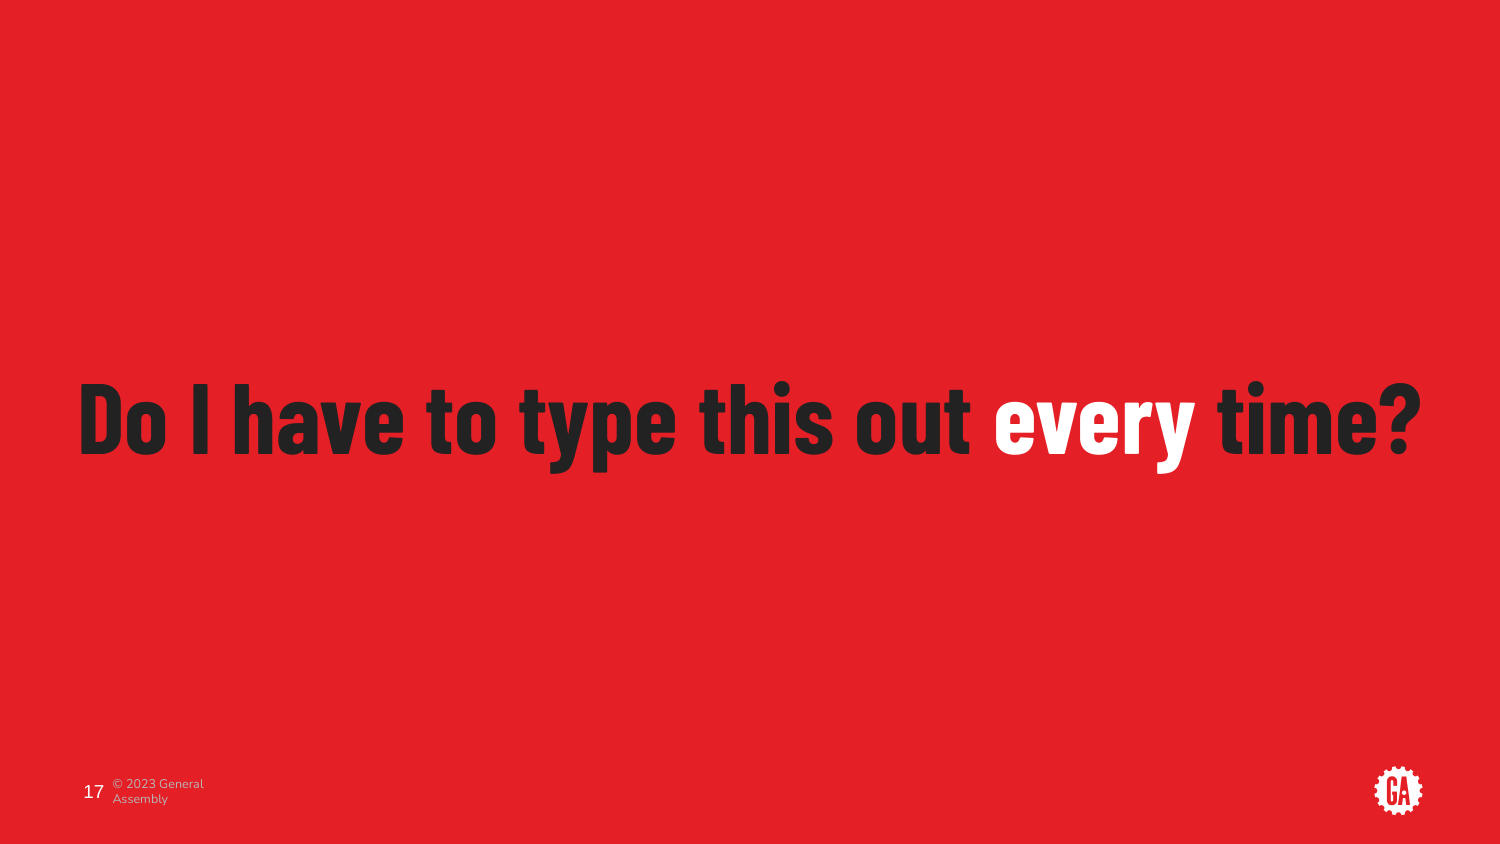

# Do I have to type this out every time?
17